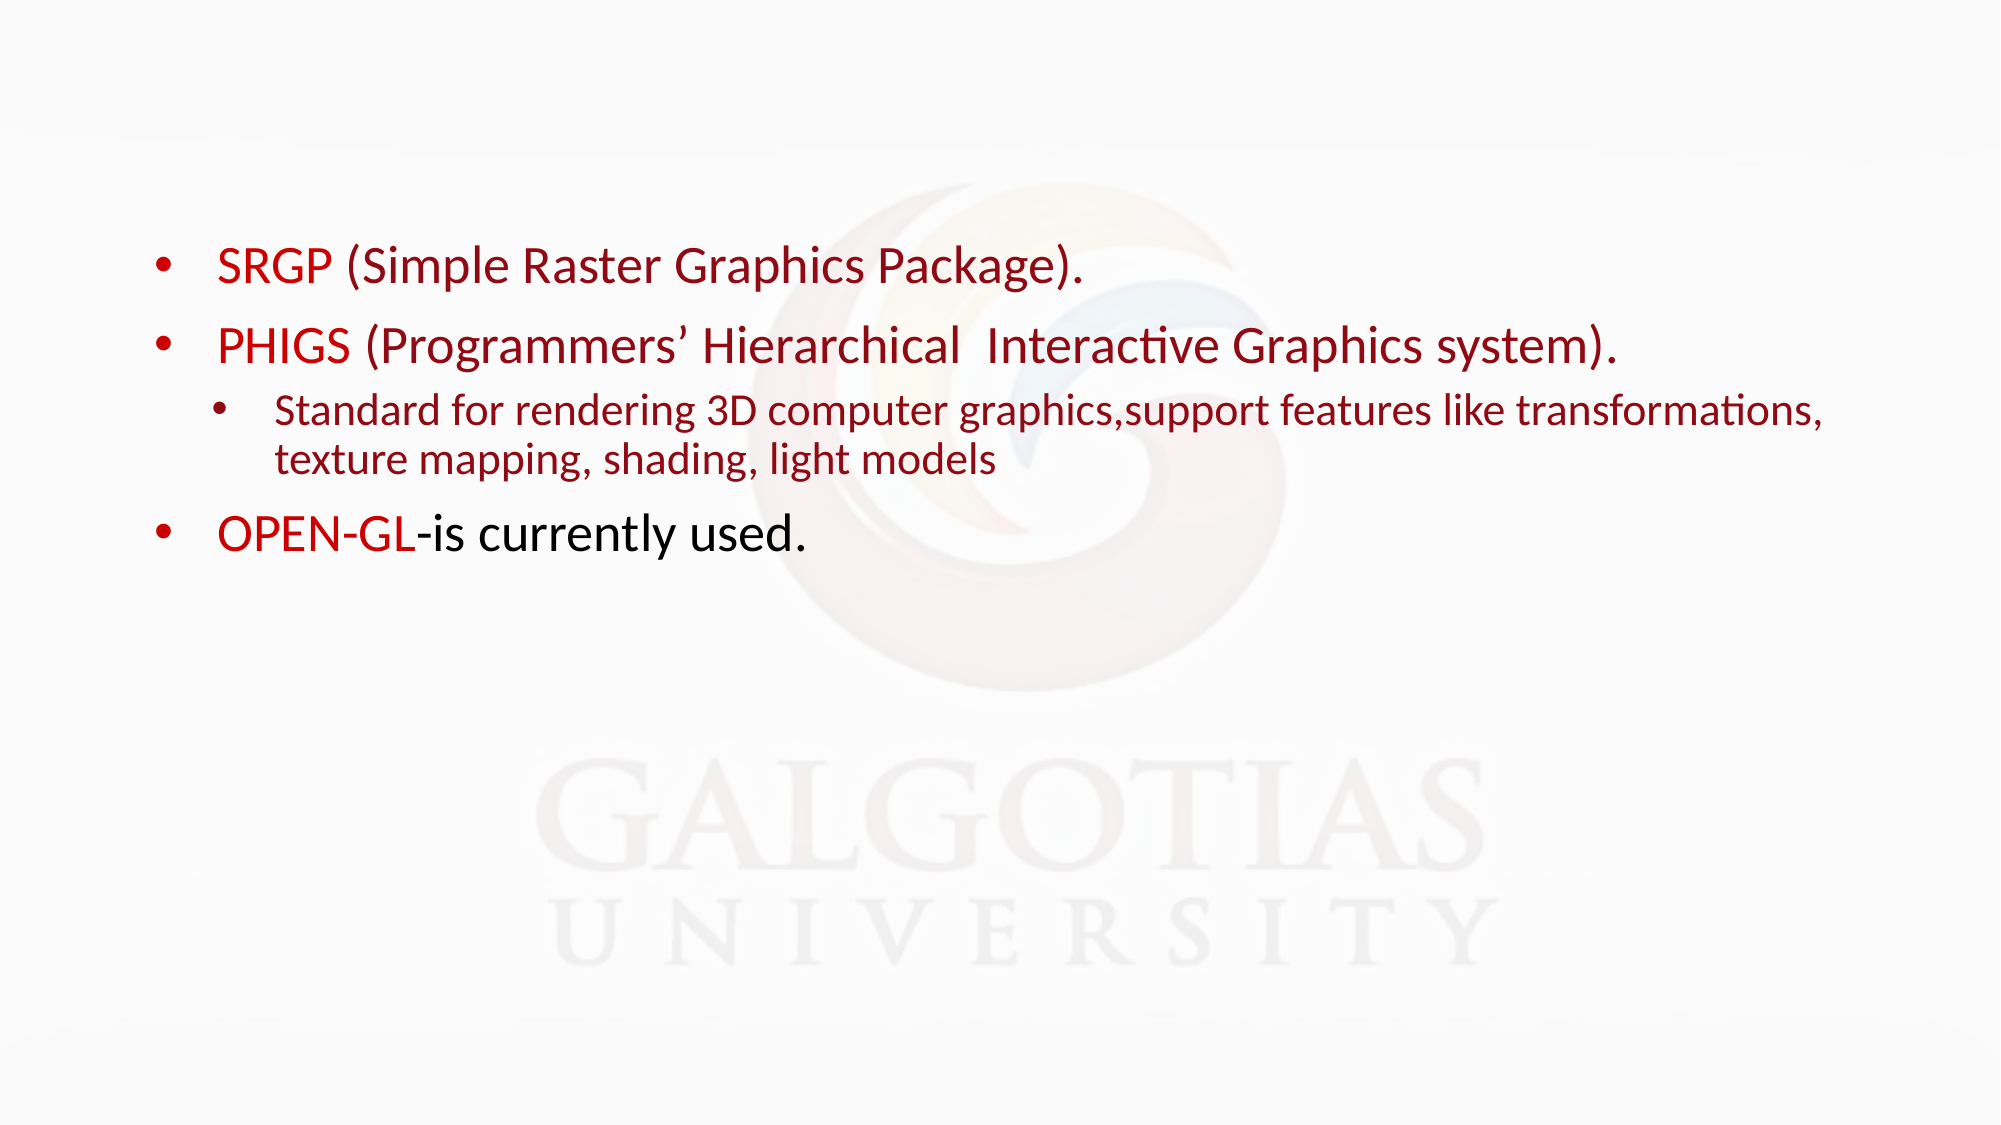

SRGP (Simple Raster Graphics Package).
PHIGS (Programmers’ Hierarchical  Interactive Graphics system).
Standard for rendering 3D computer graphics,support features like transformations, texture mapping, shading, light models
OPEN-GL-is currently used.